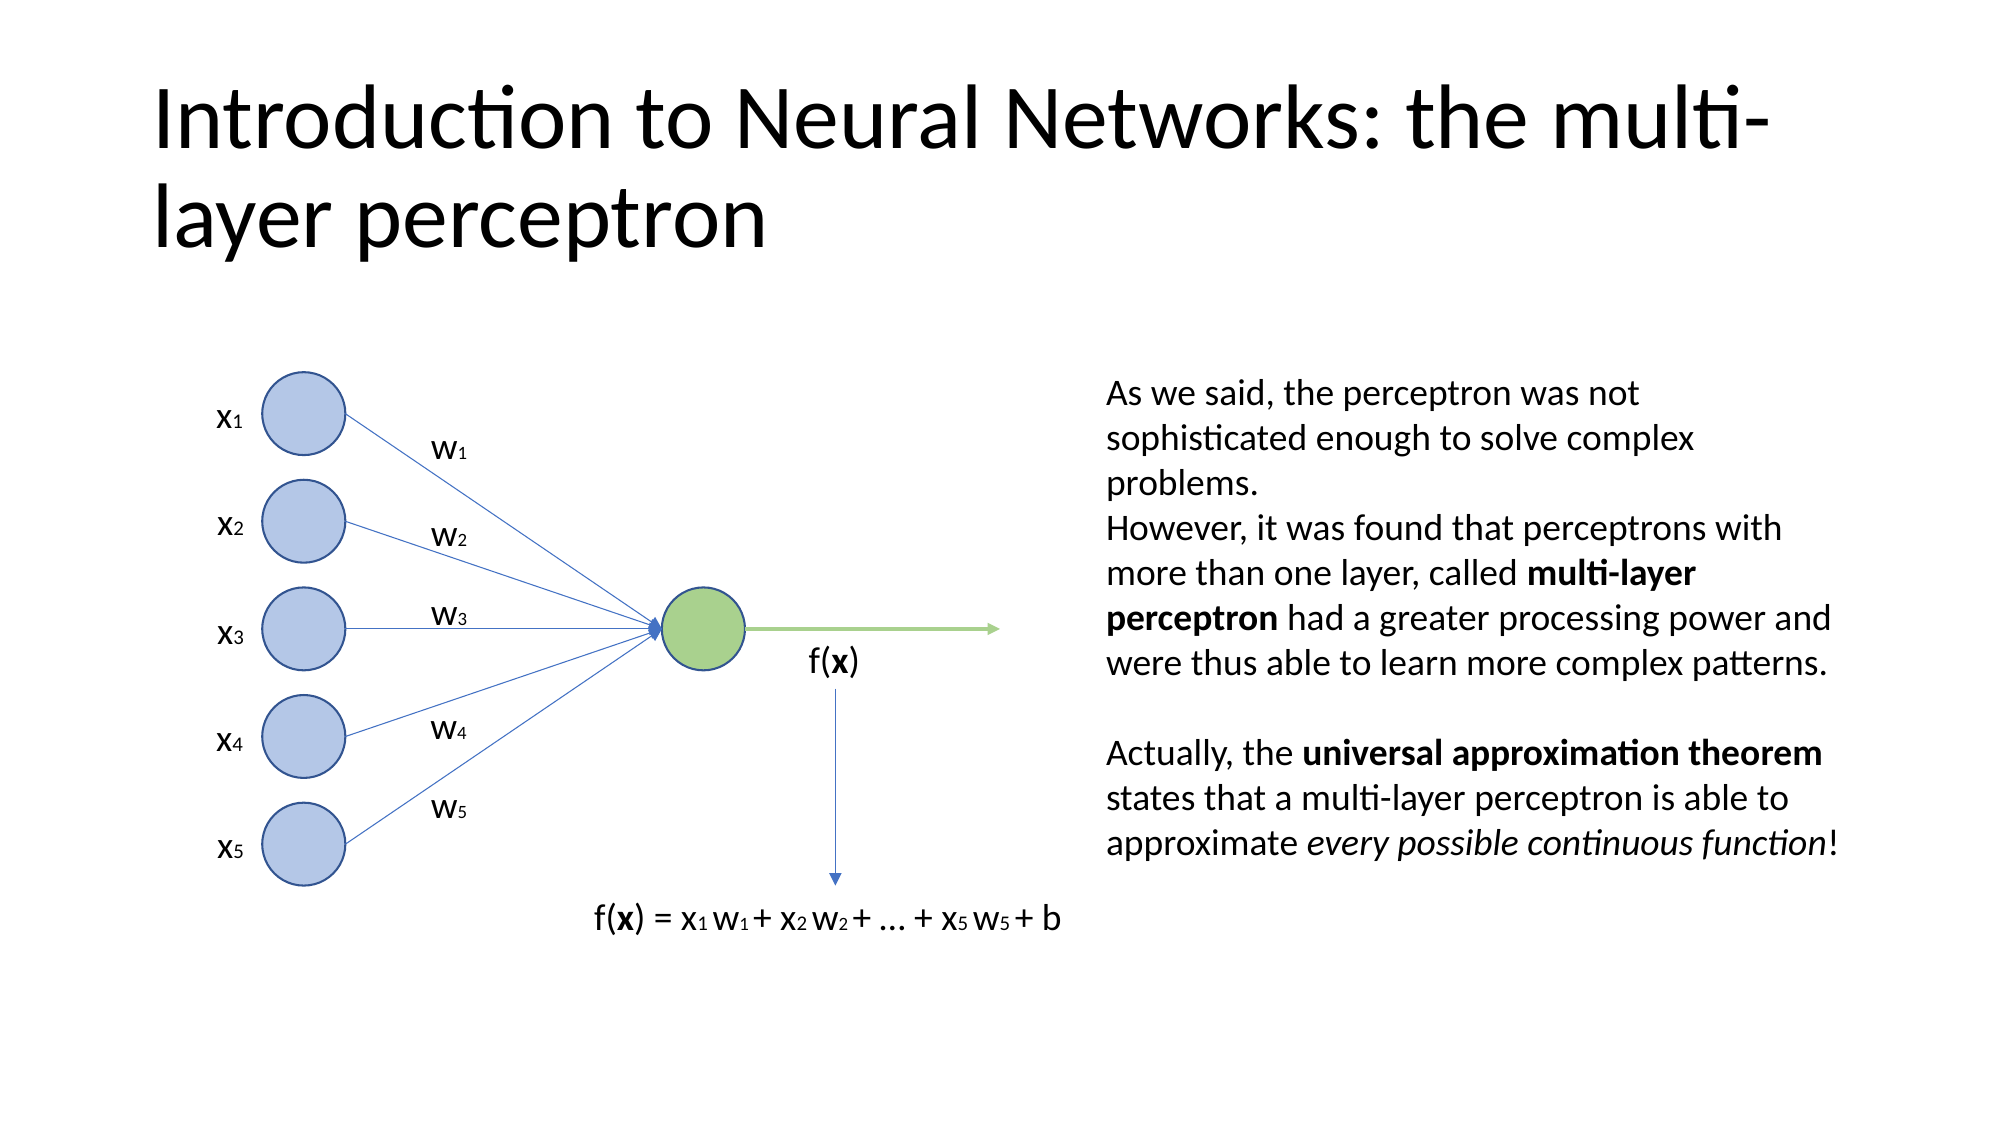

# Introduction to Neural Networks: the multi-layer perceptron
As we said, the perceptron was not sophisticated enough to solve complex problems.
However, it was found that perceptrons with more than one layer, called multi-layer perceptron had a greater processing power and were thus able to learn more complex patterns.

Actually, the universal approximation theorem states that a multi-layer perceptron is able to approximate every possible continuous function!

x1
w1
x2
w2
w3
x3
f(x)
w4
x4
w5
x5
f(x) = x1 w1 + x2 w2 + … + x5 w5 + b